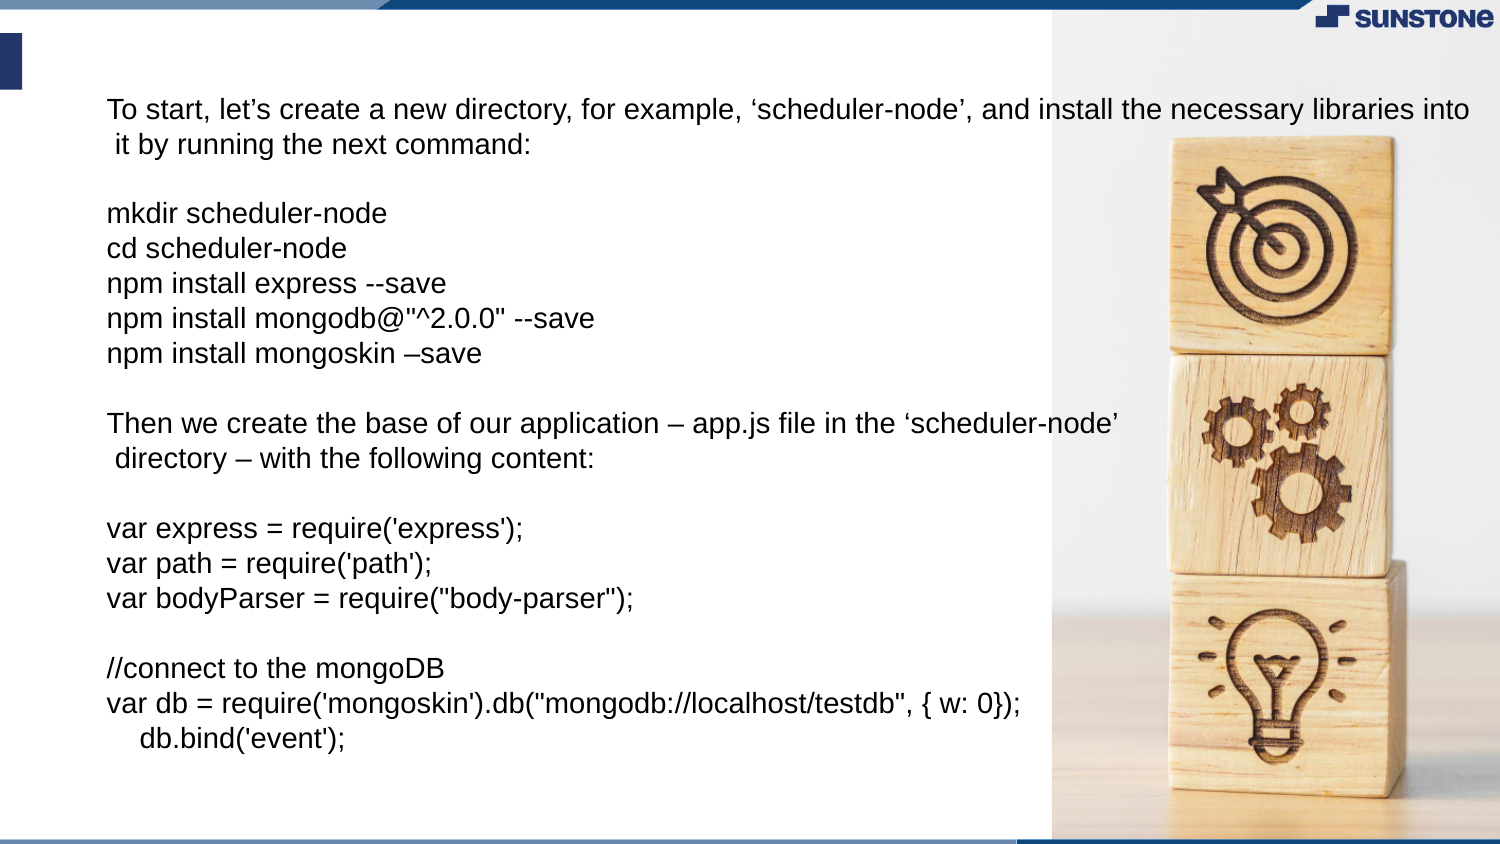

To start, let’s create a new directory, for example, ‘scheduler-node’, and install the necessary libraries into
 it by running the next command:

mkdir scheduler-node
cd scheduler-node
npm install express --save
npm install mongodb@"^2.0.0" --save
npm install mongoskin –save

Then we create the base of our application – app.js file in the ‘scheduler-node’
 directory – with the following content:

var express = require('express');
var path = require('path');
var bodyParser = require("body-parser");

//connect to the mongoDB
var db = require('mongoskin').db("mongodb://localhost/testdb", { w: 0});
    db.bind('event');